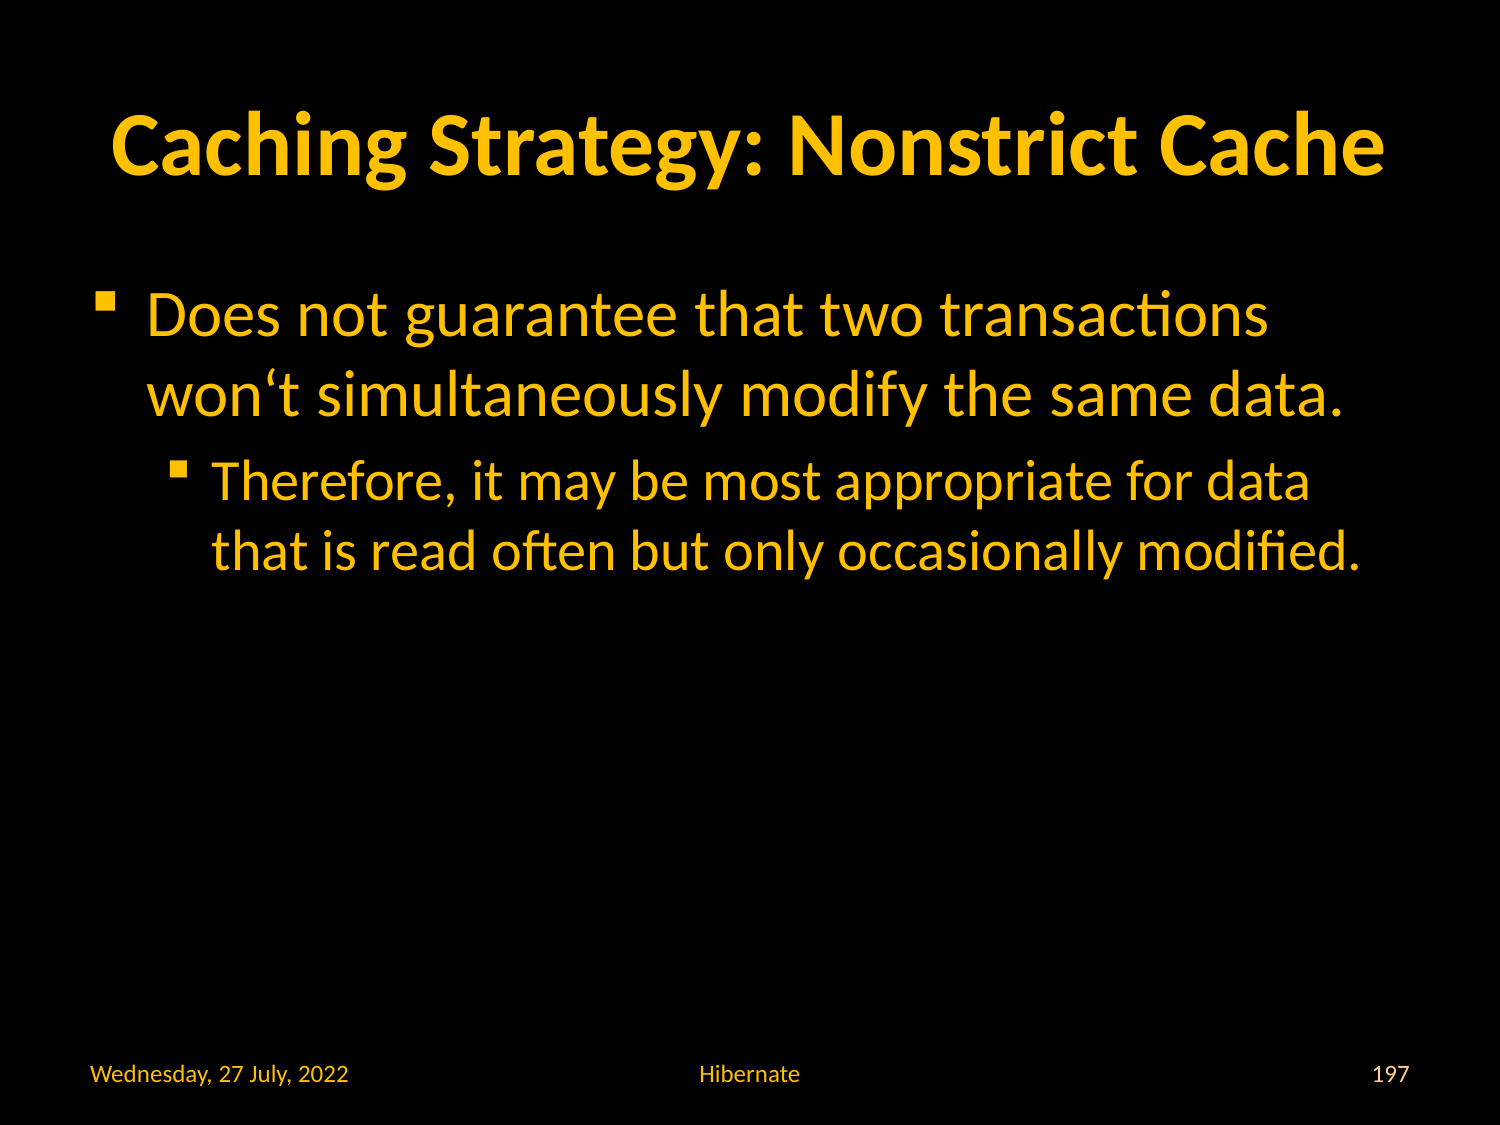

# Caching Strategy: Nonstrict Cache
Does not guarantee that two transactions won‘t simultaneously modify the same data.
Therefore, it may be most appropriate for data that is read often but only occasionally modified.
Wednesday, 27 July, 2022
Hibernate
197